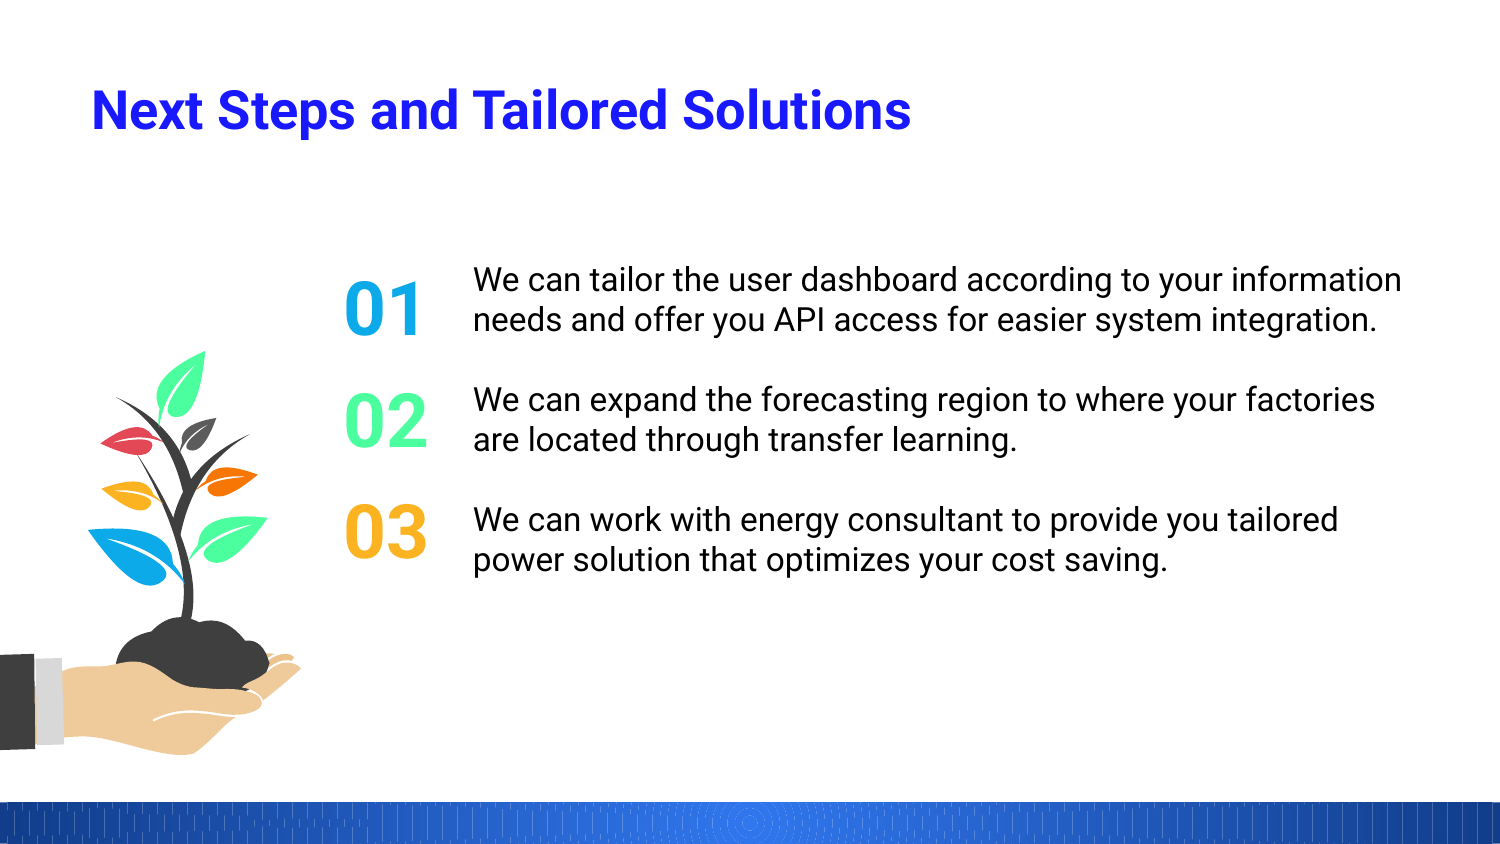

Next Steps and Tailored Solutions
We can tailor the user dashboard according to your information needs and offer you API access for easier system integration.

We can expand the forecasting region to where your factories are located through transfer learning.

We can work with energy consultant to provide you tailored power solution that optimizes your cost saving.

01

02

03